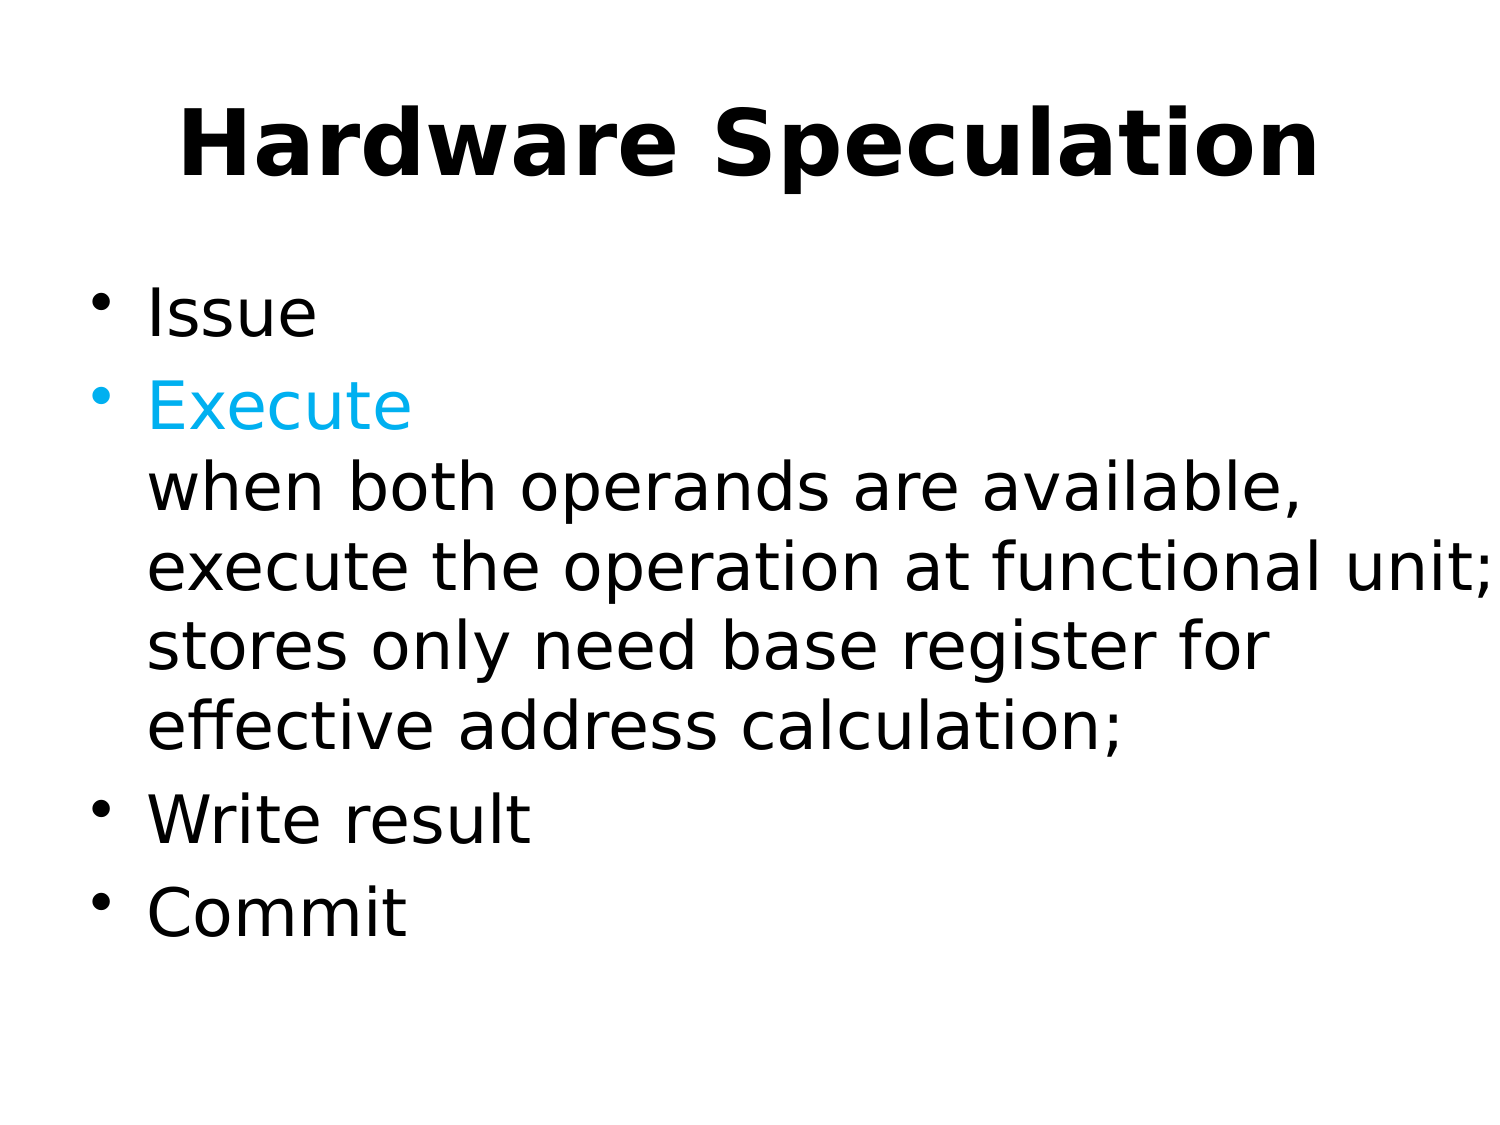

# Hardware Speculation
Issue
Execute                                              when both operands are available,       execute the operation at functional unit; stores only need base register for effective address calculation;
Write result
Commit